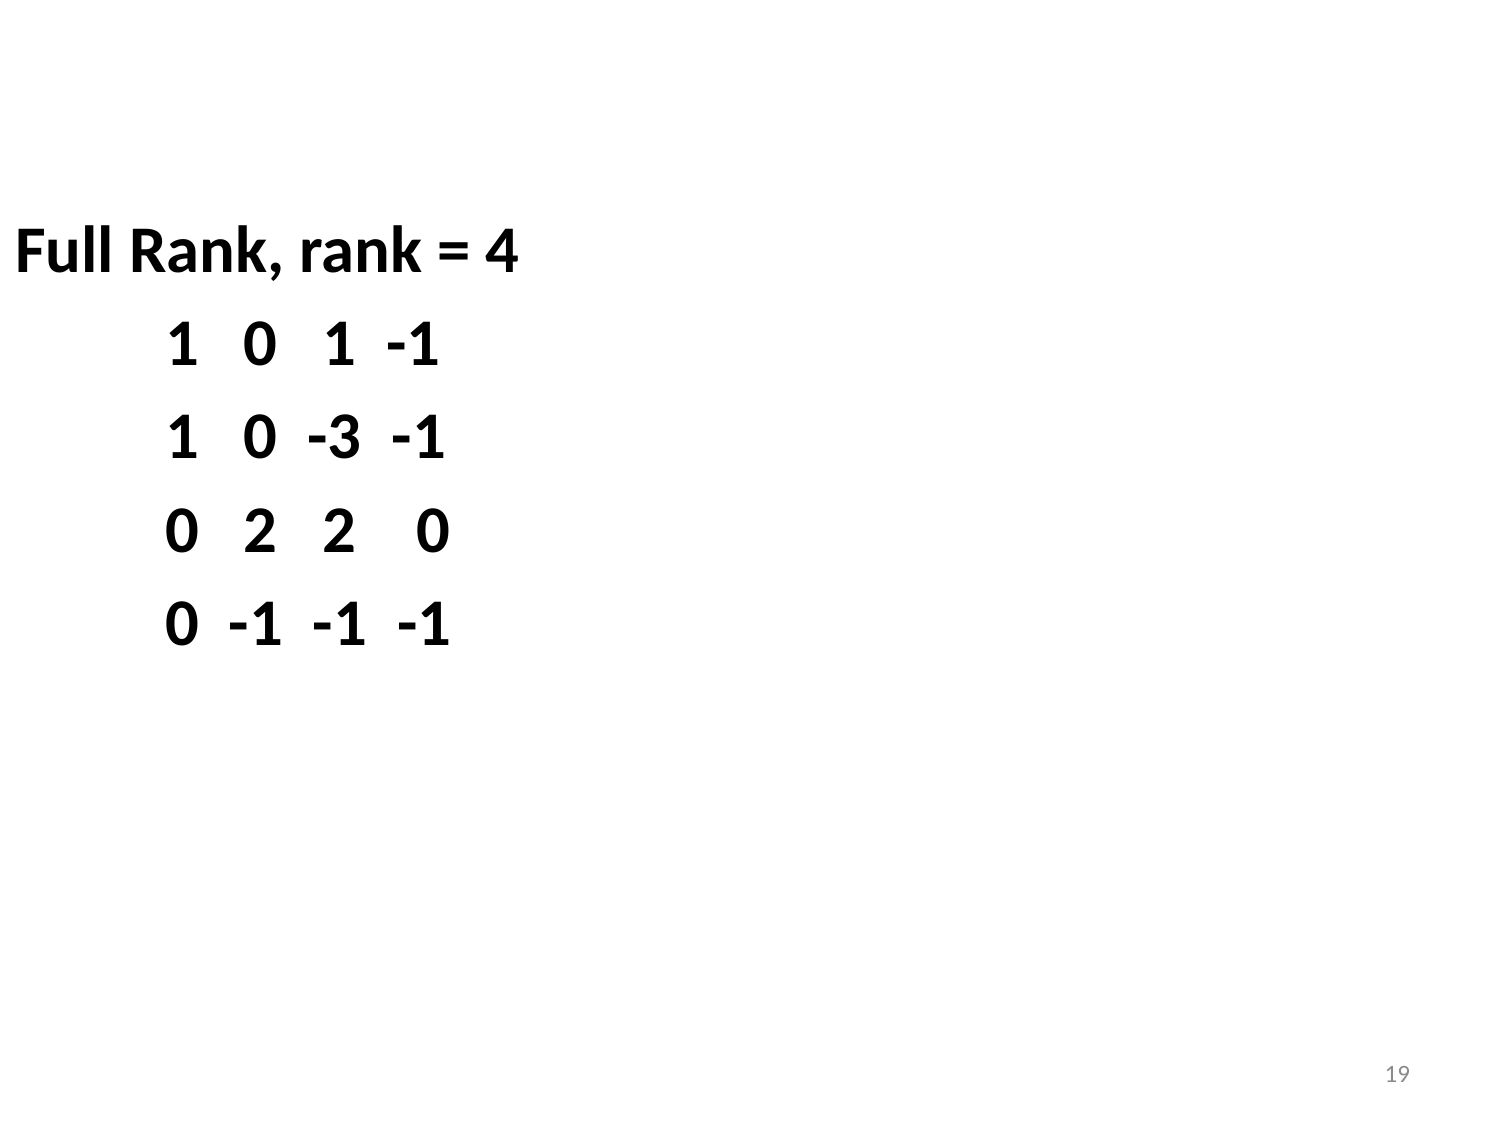

#
Full Rank, rank = 4
	1   0   1  -1
 	1   0  -3  -1
 	0   2   2    0
	0  -1  -1  -1
19